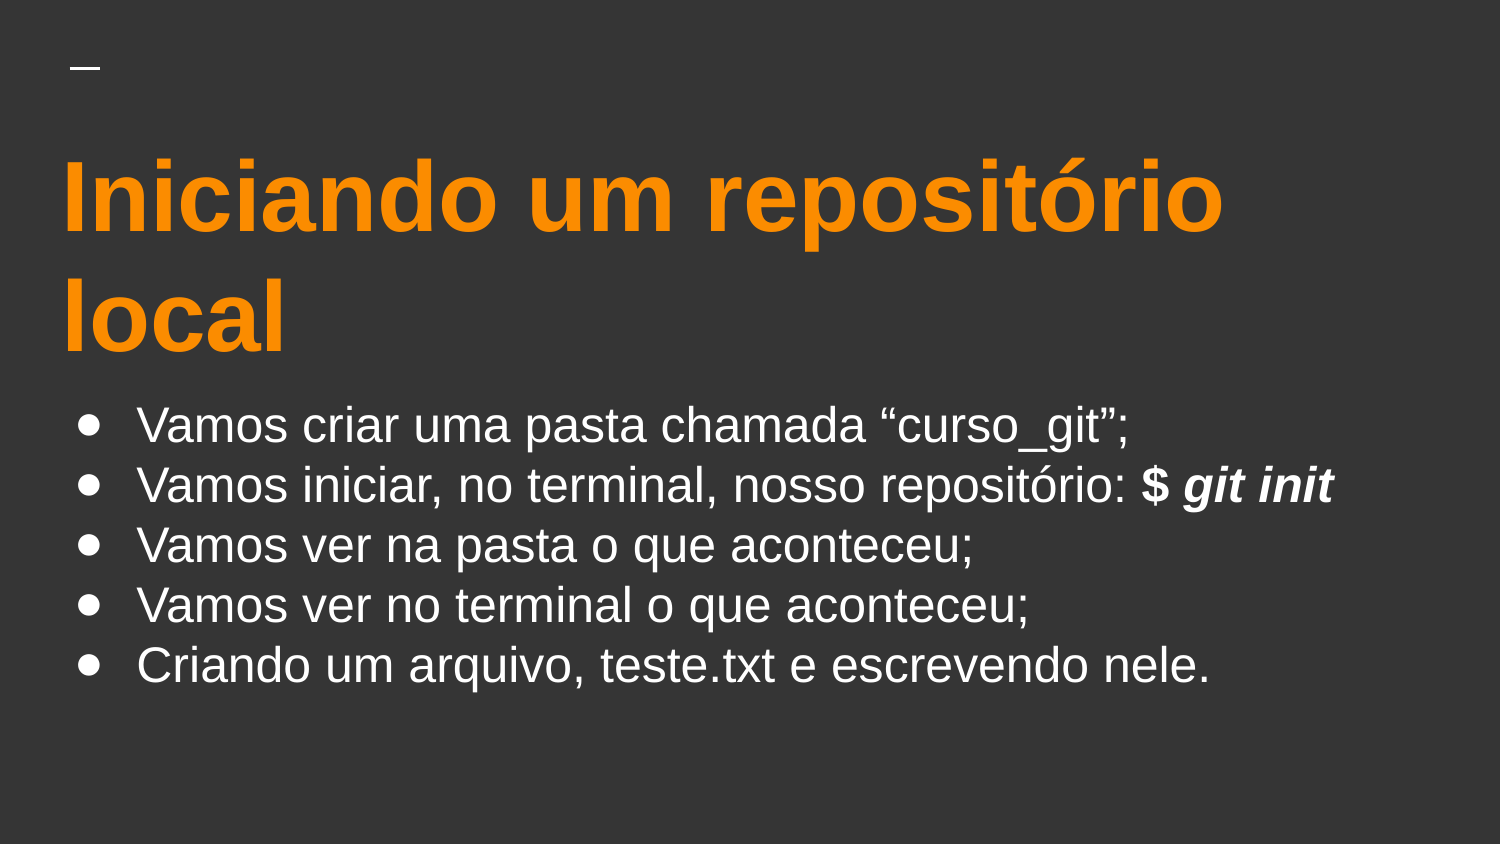

# Iniciando um repositório local
Vamos criar uma pasta chamada “curso_git”;
Vamos iniciar, no terminal, nosso repositório: $ git init
Vamos ver na pasta o que aconteceu;
Vamos ver no terminal o que aconteceu;
Criando um arquivo, teste.txt e escrevendo nele.